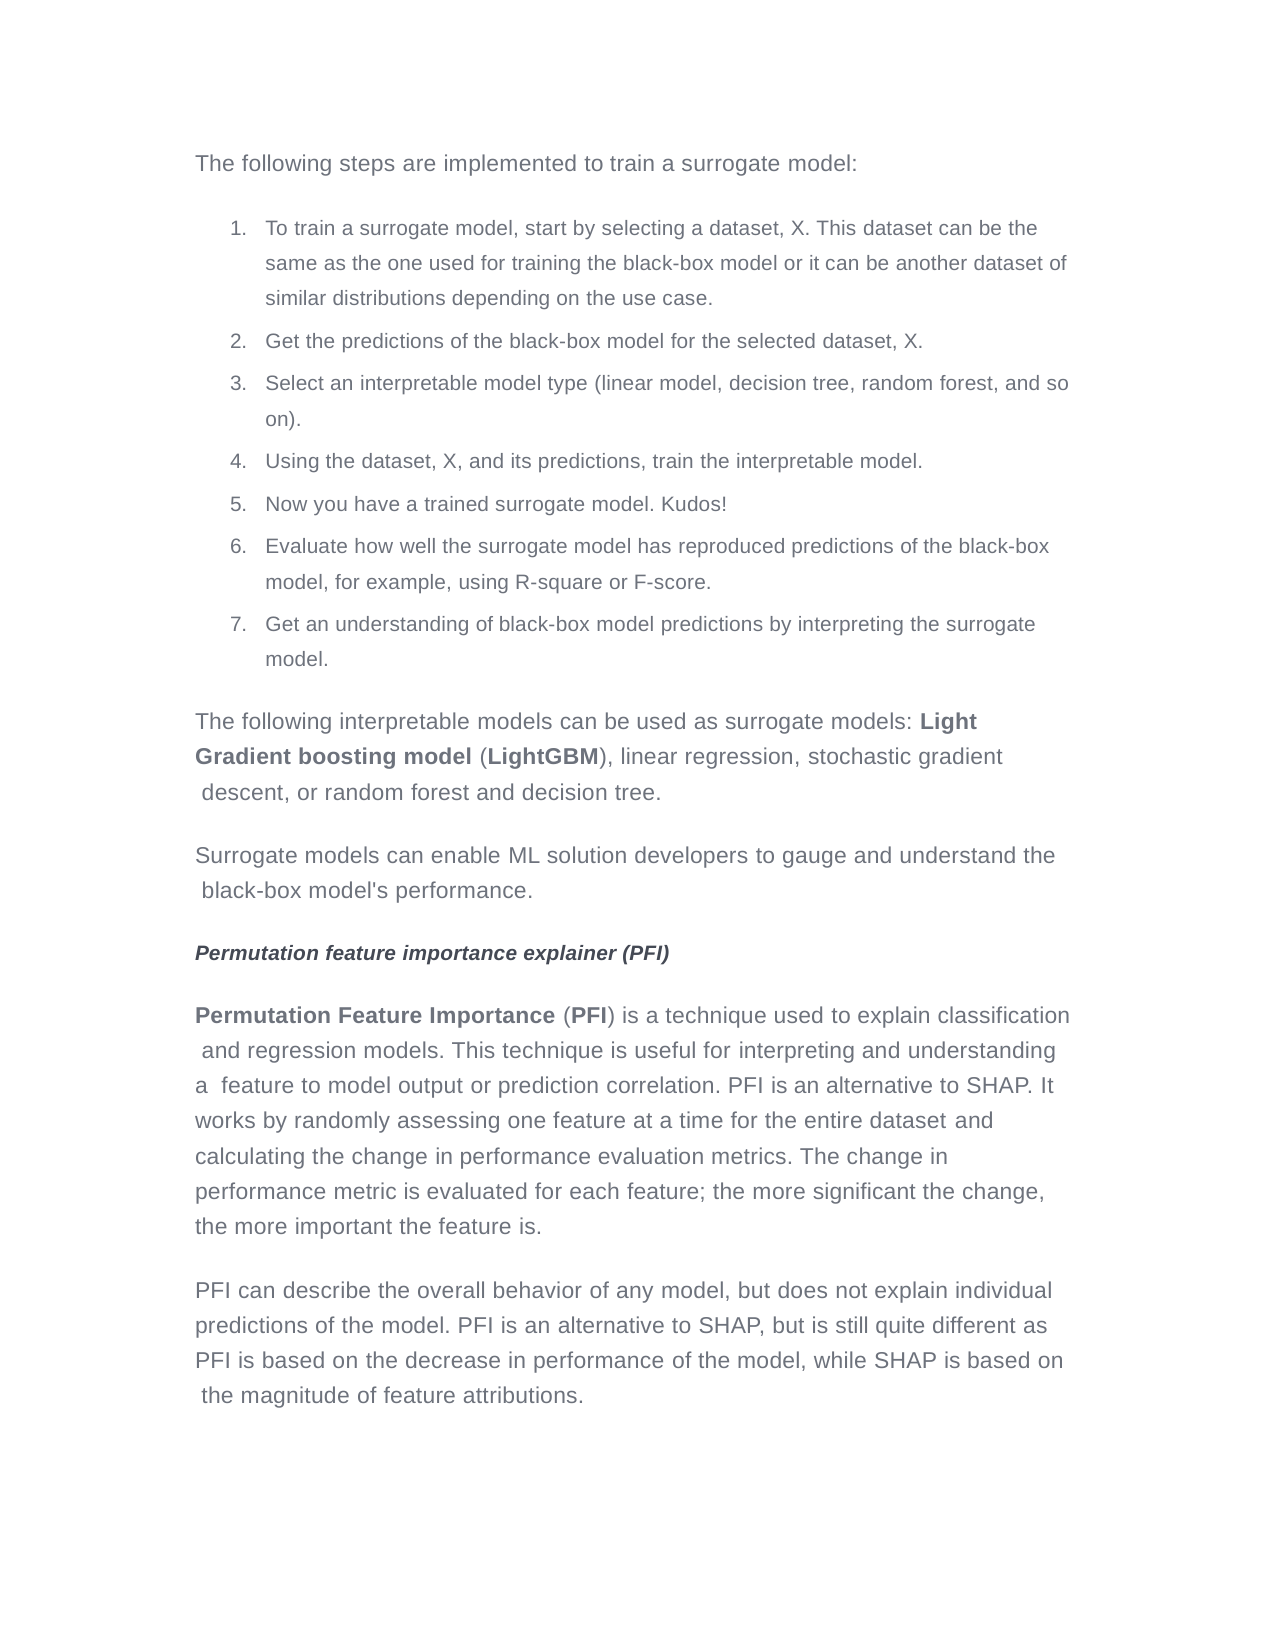

The following steps are implemented to train a surrogate model:

To train a surrogate model, start by selecting a dataset, X. This dataset can be the  same as the one used for training the black-box model or it can be another dataset of  similar distributions depending on the use case.
Get the predictions of the black-box model for the selected dataset, X.
Select an interpretable model type (linear model, decision tree, random forest, and so  on).
Using the dataset, X, and its predictions, train the interpretable model.
Now you have a trained surrogate model. Kudos!
Evaluate how well the surrogate model has reproduced predictions of the black-box  model, for example, using R-square or F-score.
Get an understanding of black-box model predictions by interpreting the surrogate  model.

The following interpretable models can be used as surrogate models: Light  Gradient boosting model (LightGBM), linear regression, stochastic gradient  descent, or random forest and decision tree.

Surrogate models can enable ML solution developers to gauge and understand the  black-box model's performance.

Permutation feature importance explainer (PFI)

Permutation Feature Importance (PFI) is a technique used to explain classification  and regression models. This technique is useful for interpreting and understanding a  feature to model output or prediction correlation. PFI is an alternative to SHAP. It  works by randomly assessing one feature at a time for the entire dataset and  calculating the change in performance evaluation metrics. The change in  performance metric is evaluated for each feature; the more significant the change,  the more important the feature is.

PFI can describe the overall behavior of any model, but does not explain individual  predictions of the model. PFI is an alternative to SHAP, but is still quite different as  PFI is based on the decrease in performance of the model, while SHAP is based on  the magnitude of feature attributions.